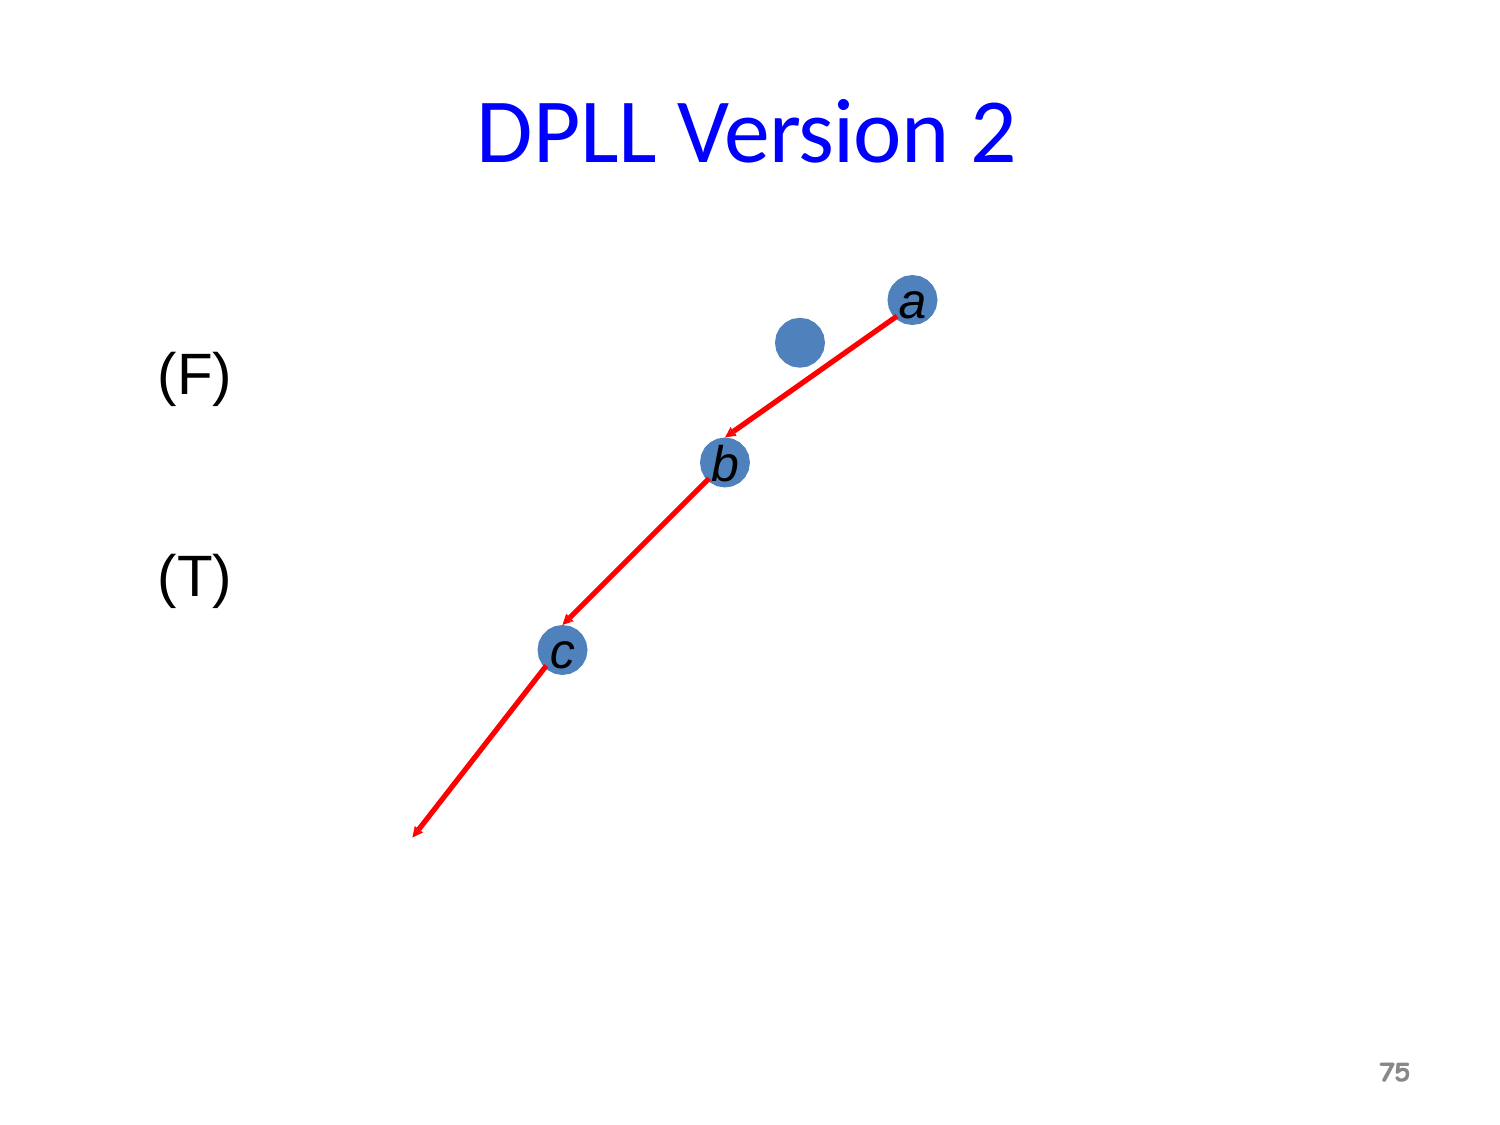

# DPLL Version 2
a

(F)
b

(T)
c

75